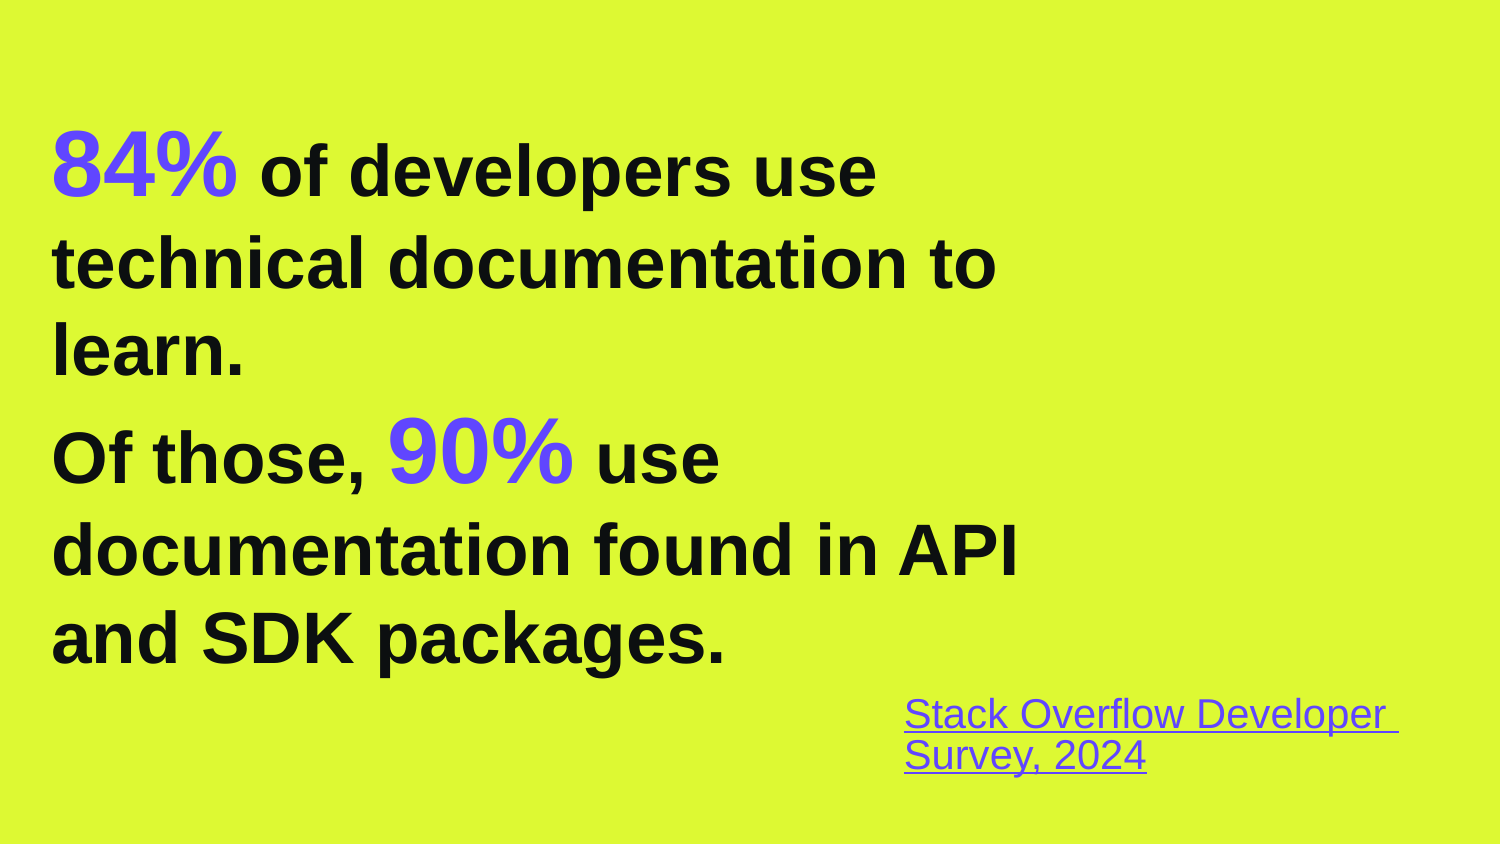

# 84% of developers use technical documentation to learn.
Of those, 90% use documentation found in API and SDK packages.
Stack Overflow Developer Survey, 2024